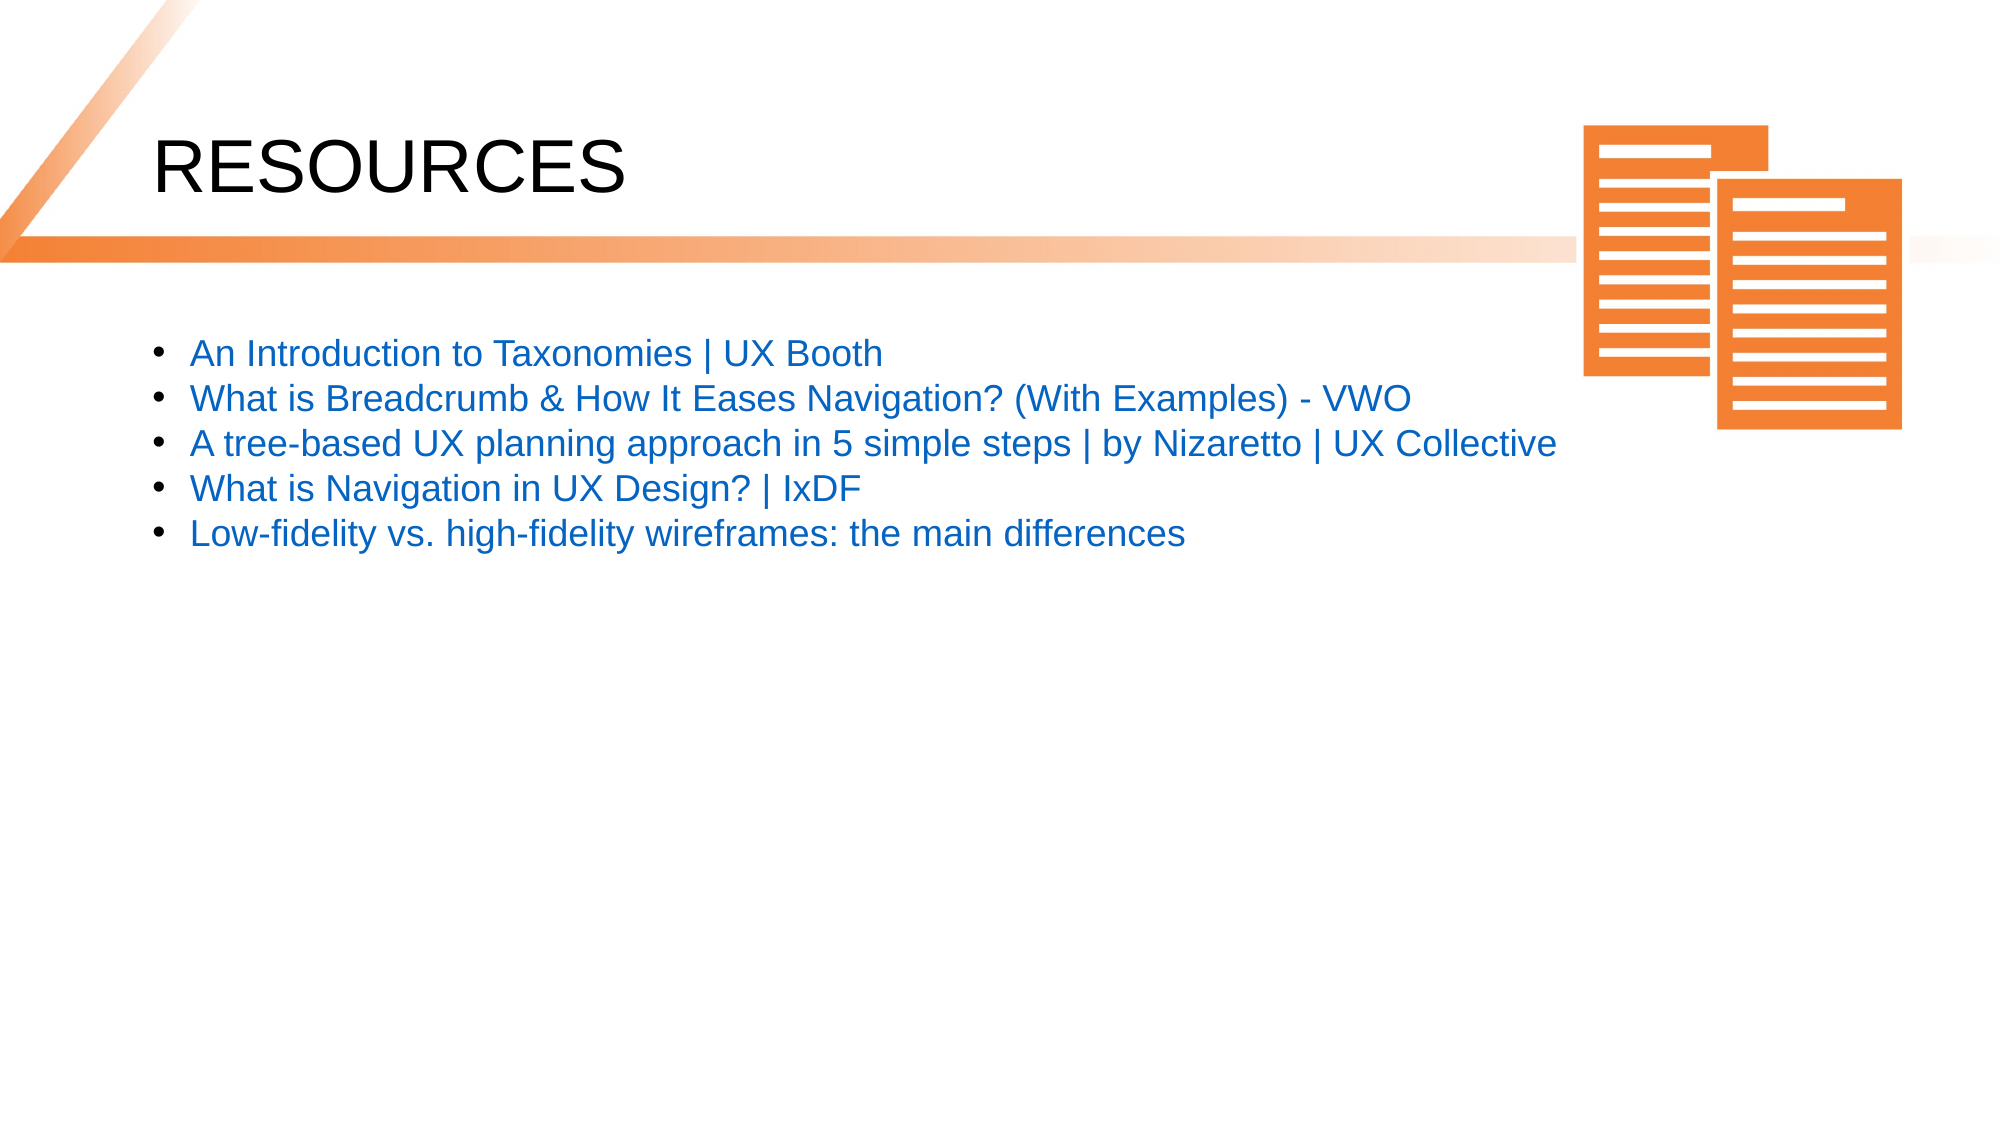

# RESOURCES
An Introduction to Taxonomies | UX Booth
What is Breadcrumb & How It Eases Navigation? (With Examples) - VWO
A tree-based UX planning approach in 5 simple steps | by Nizaretto | UX Collective
What is Navigation in UX Design? | IxDF
Low-fidelity vs. high-fidelity wireframes: the main differences